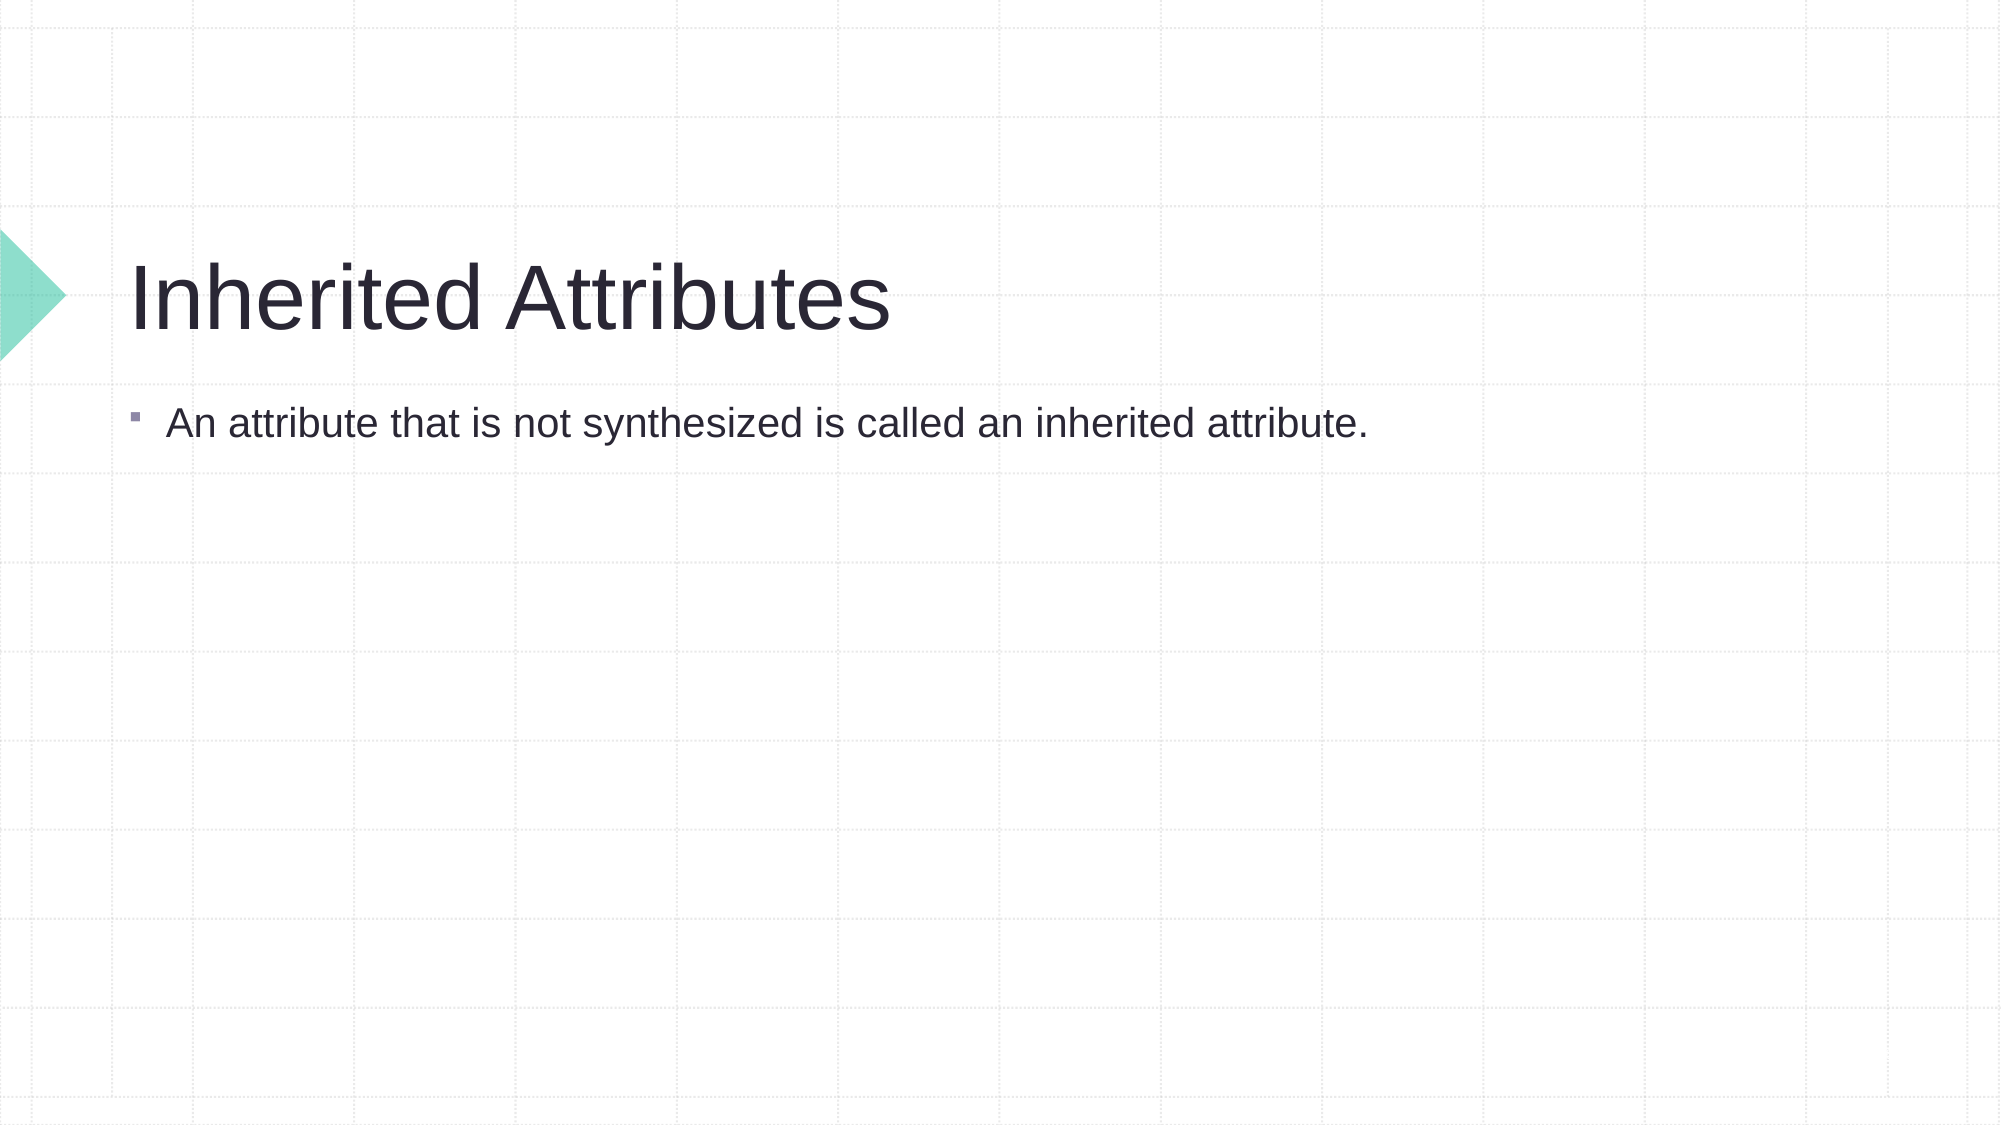

# Inherited Attributes
An attribute that is not synthesized is called an inherited attribute.

36